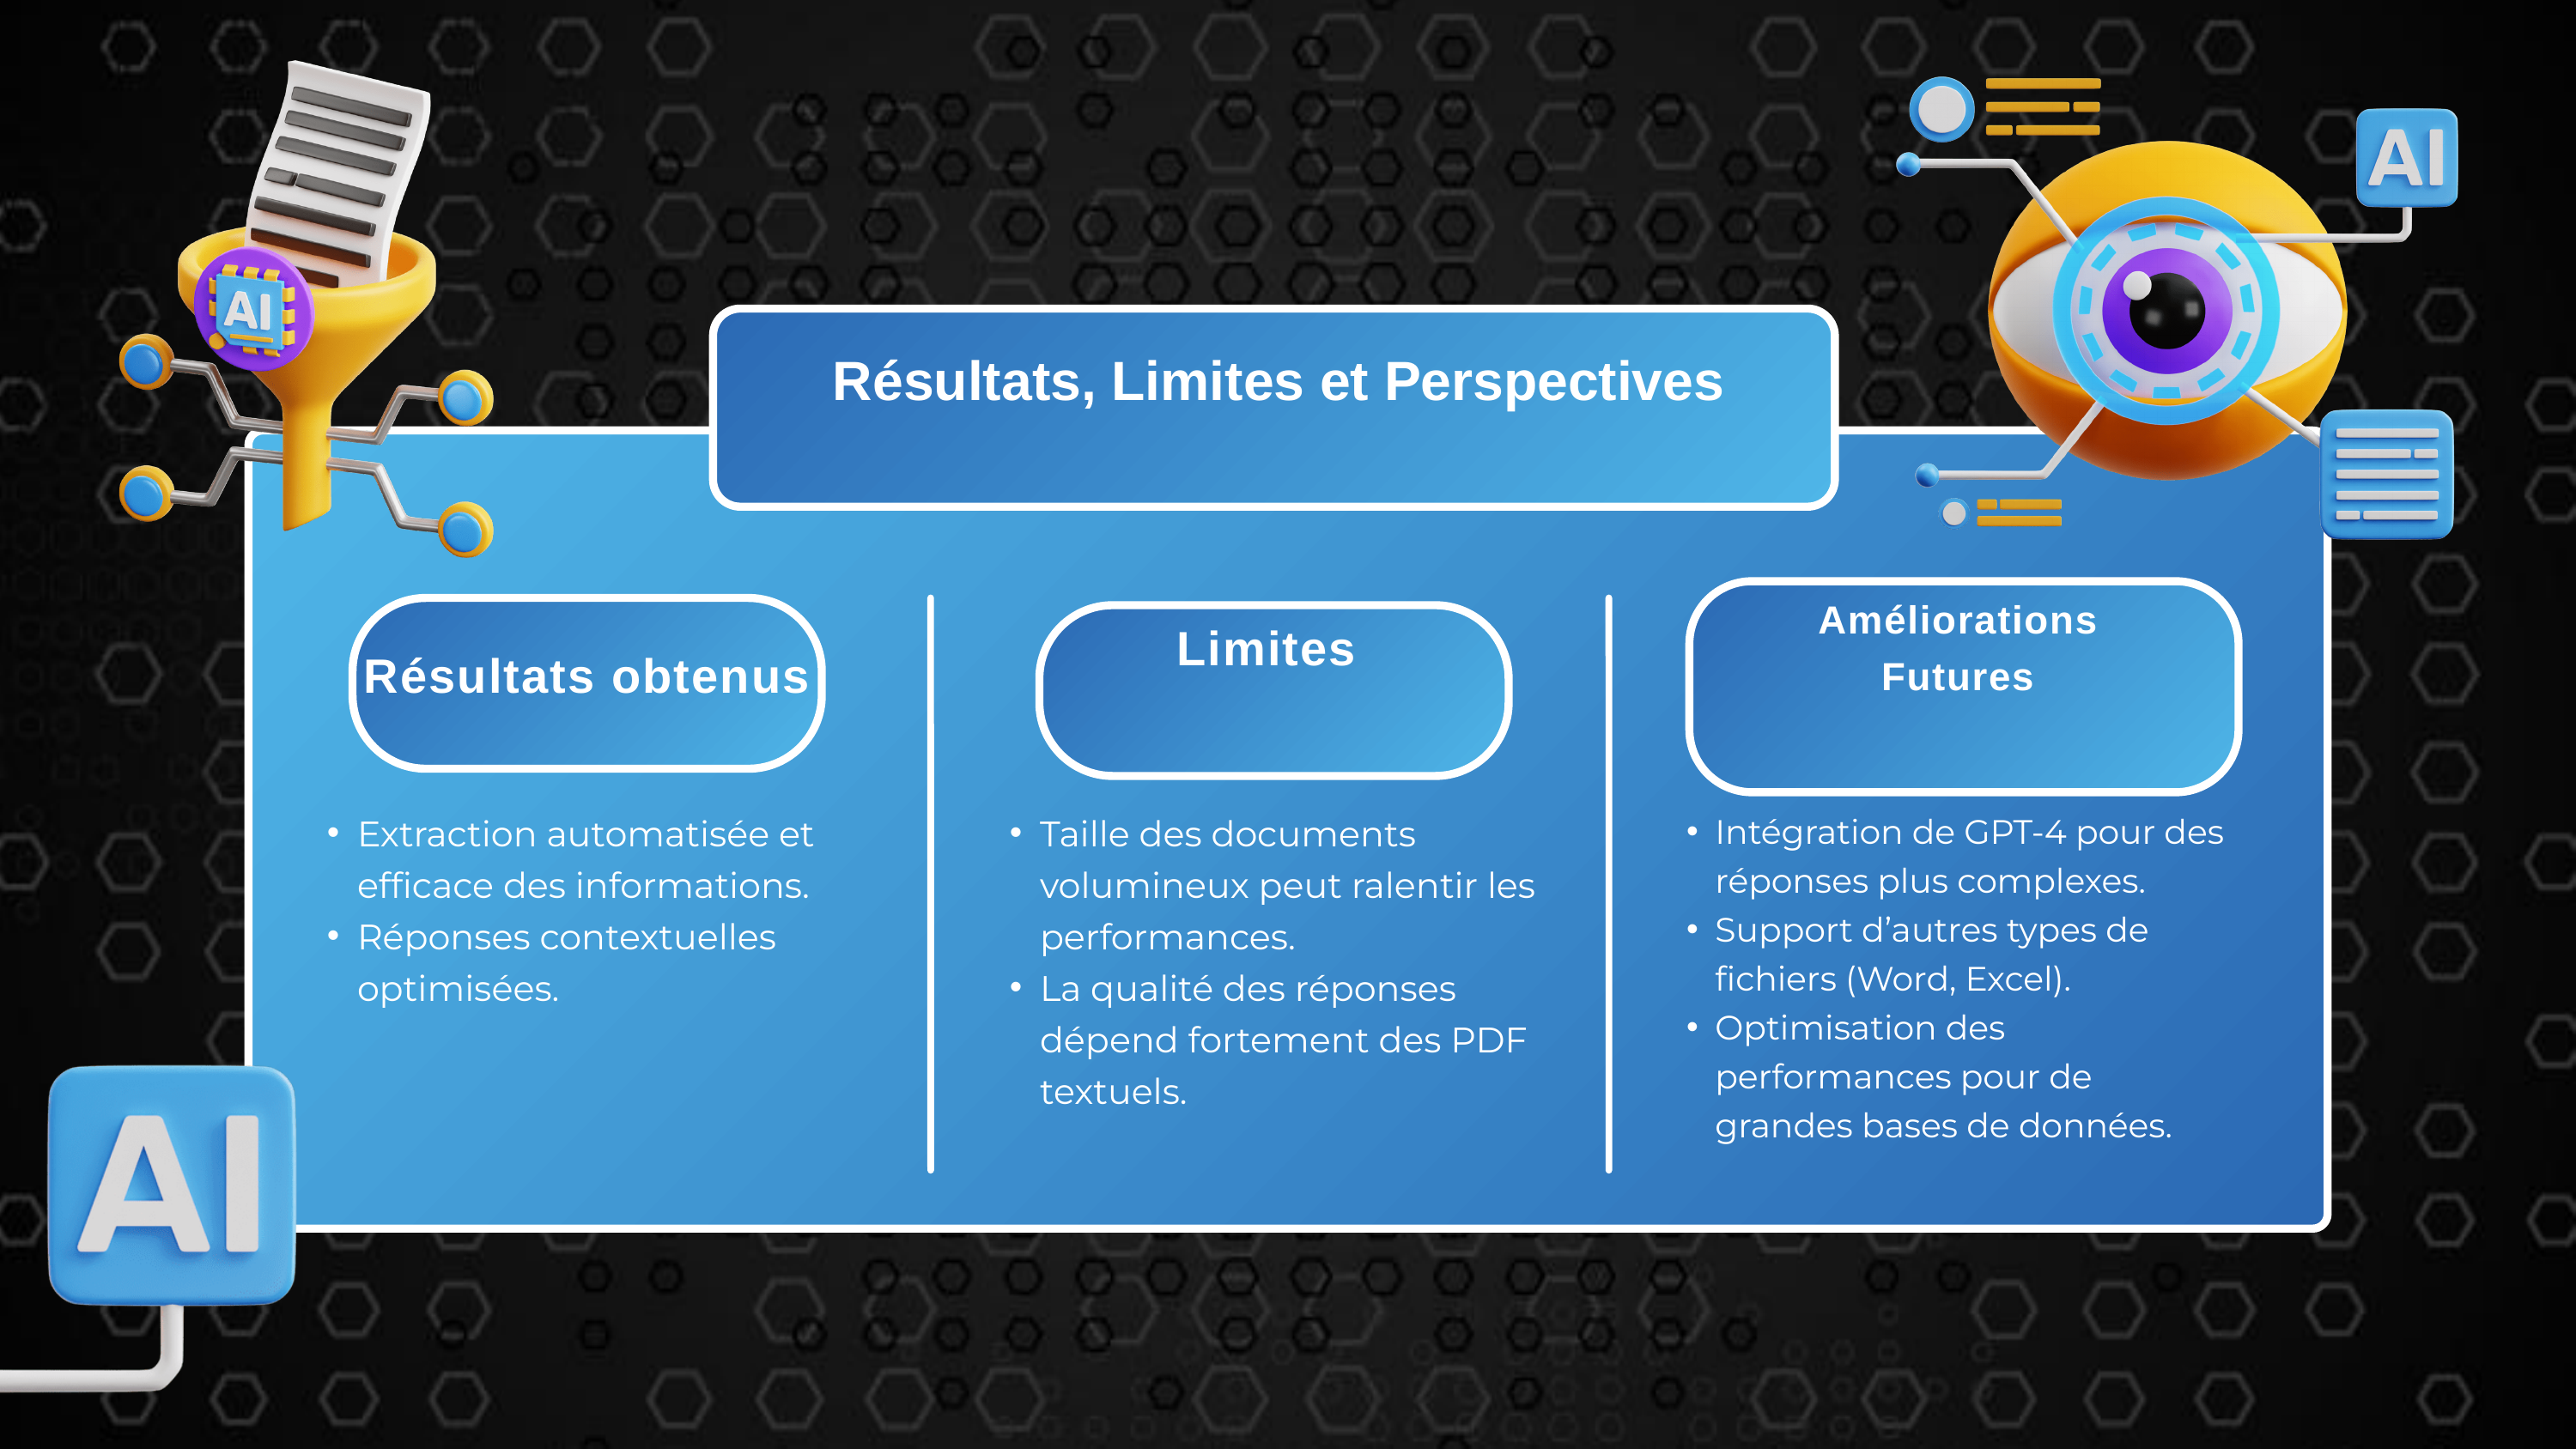

Résultats, Limites et Perspectives

Améliorations
Futures

Résultats obtenus

Limites

Extraction automatisée et efficace des informations.
Réponses contextuelles optimisées.
Taille des documents volumineux peut ralentir les performances.
La qualité des réponses dépend fortement des PDF textuels.
Intégration de GPT-4 pour des réponses plus complexes.
Support d’autres types de fichiers (Word, Excel).
Optimisation des performances pour de grandes bases de données.